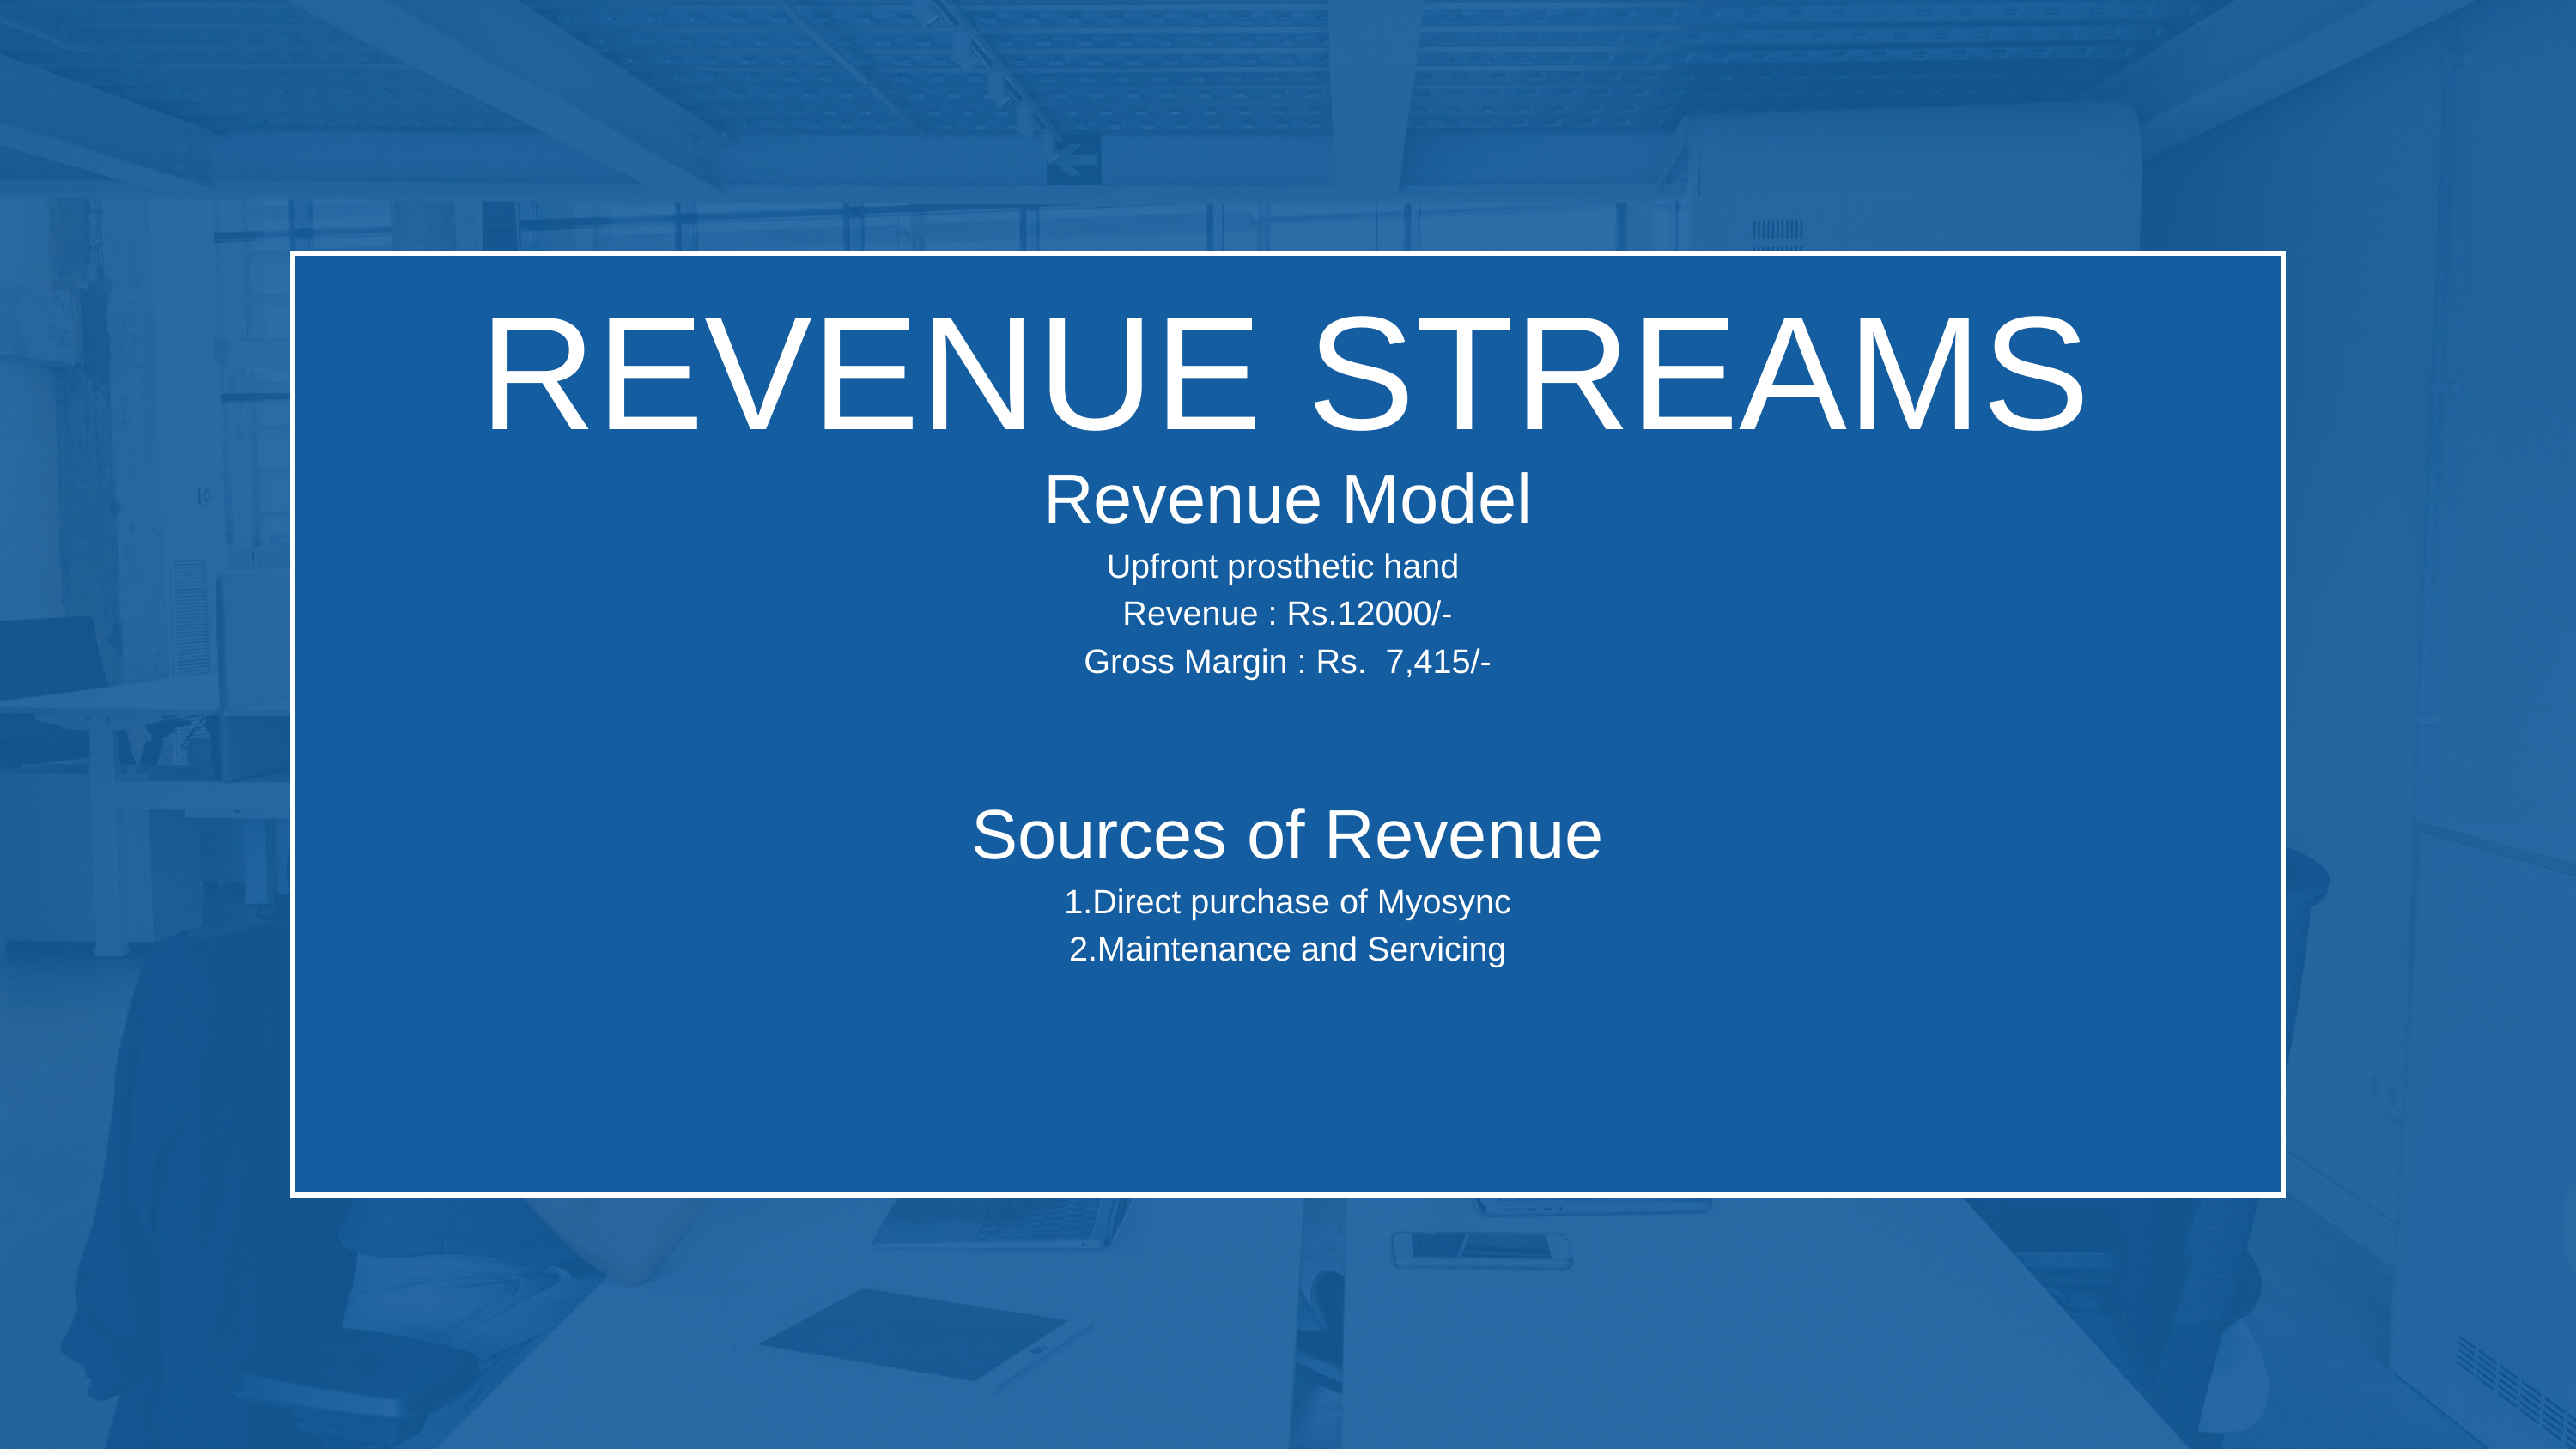

Revenue Model
Upfront prosthetic hand
Revenue : Rs.12000/-
Gross Margin : Rs.  7,415/-

Sources of Revenue
1.Direct purchase of Myosync
2.Maintenance and Servicing
REVENUE STREAMS